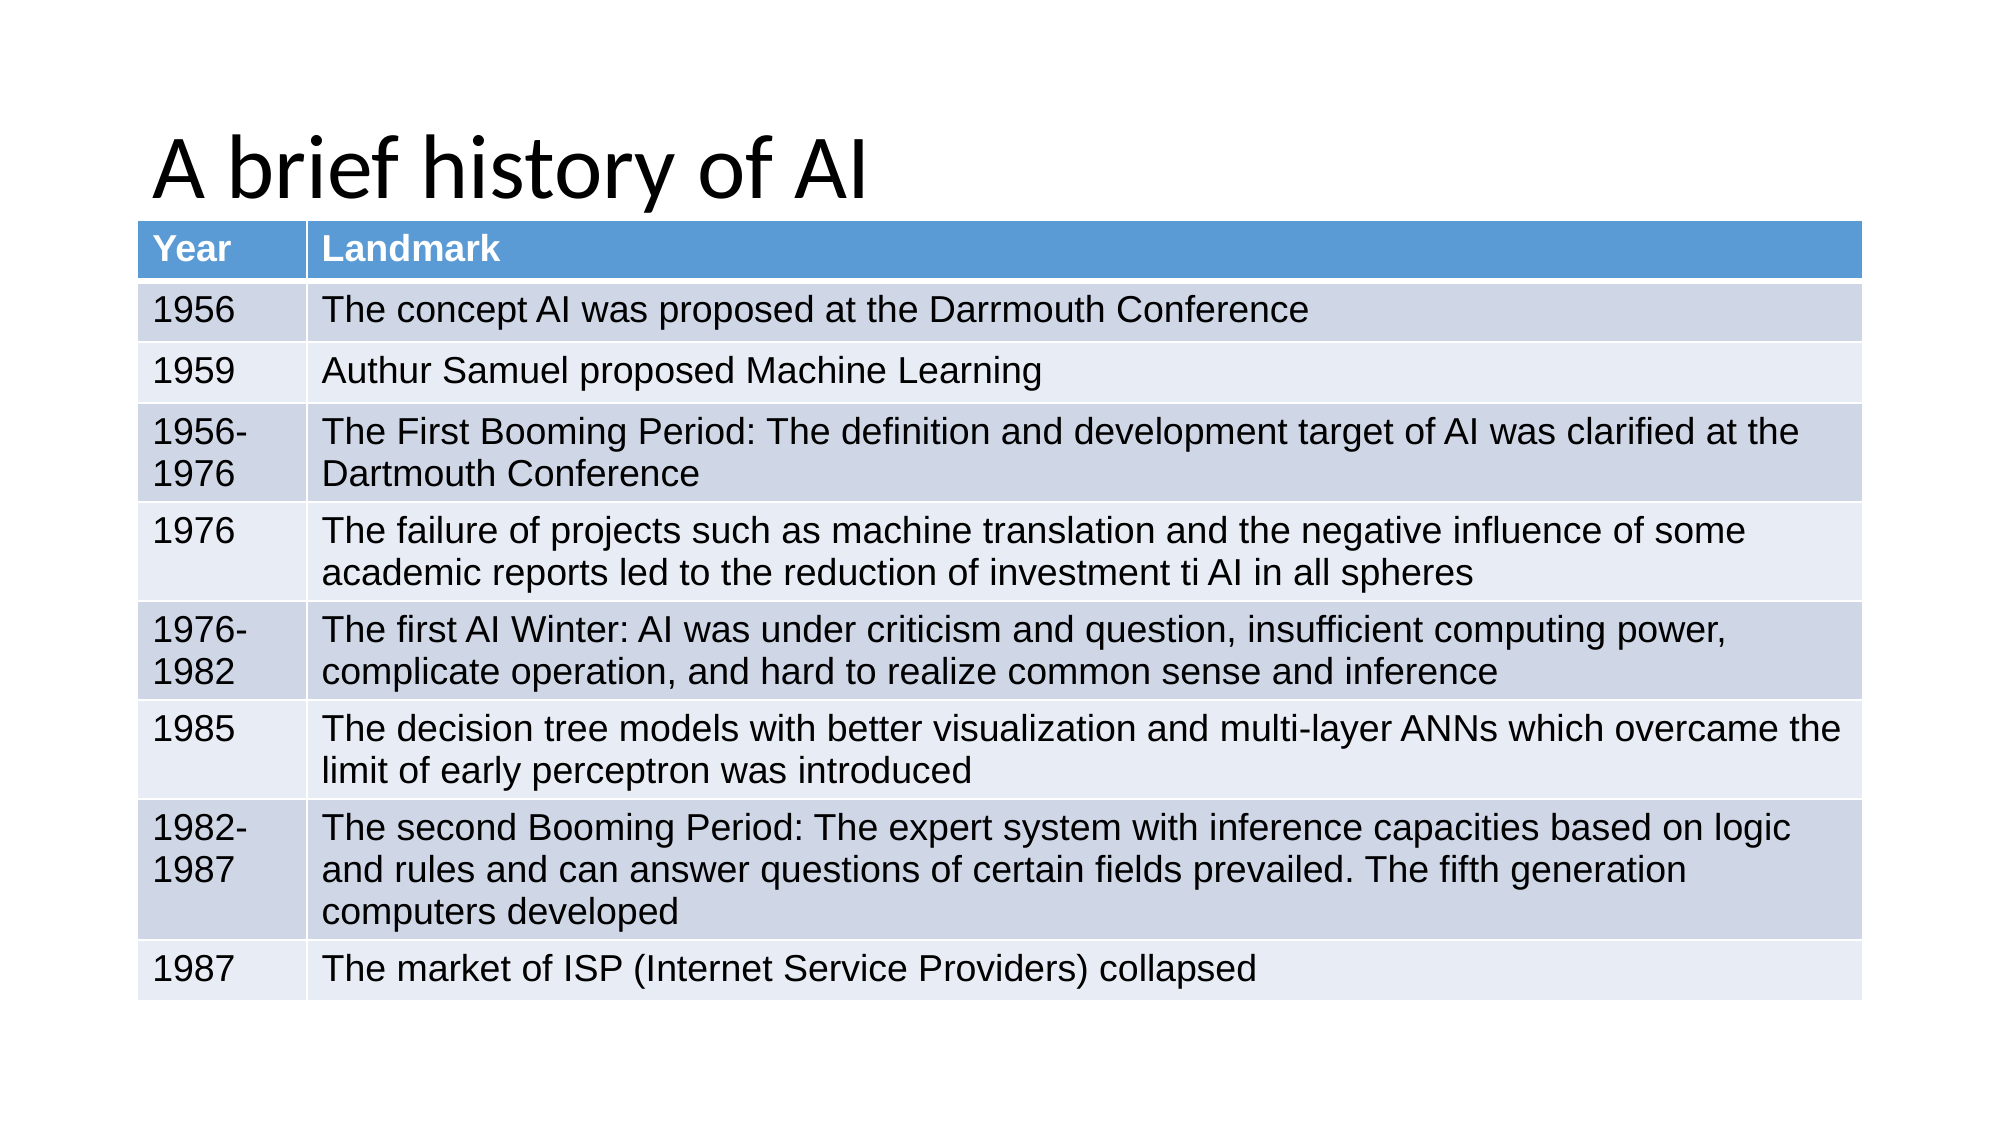

# A brief history of AI
| Year | Landmark |
| --- | --- |
| 1956 | The concept AI was proposed at the Darrmouth Conference |
| 1959 | Authur Samuel proposed Machine Learning |
| 1956-1976 | The First Booming Period: The definition and development target of AI was clarified at the Dartmouth Conference |
| 1976 | The failure of projects such as machine translation and the negative influence of some academic reports led to the reduction of investment ti AI in all spheres |
| 1976-1982 | The first AI Winter: AI was under criticism and question, insufficient computing power, complicate operation, and hard to realize common sense and inference |
| 1985 | The decision tree models with better visualization and multi-layer ANNs which overcame the limit of early perceptron was introduced |
| 1982-1987 | The second Booming Period: The expert system with inference capacities based on logic and rules and can answer questions of certain fields prevailed. The fifth generation computers developed |
| 1987 | The market of ISP (Internet Service Providers) collapsed |